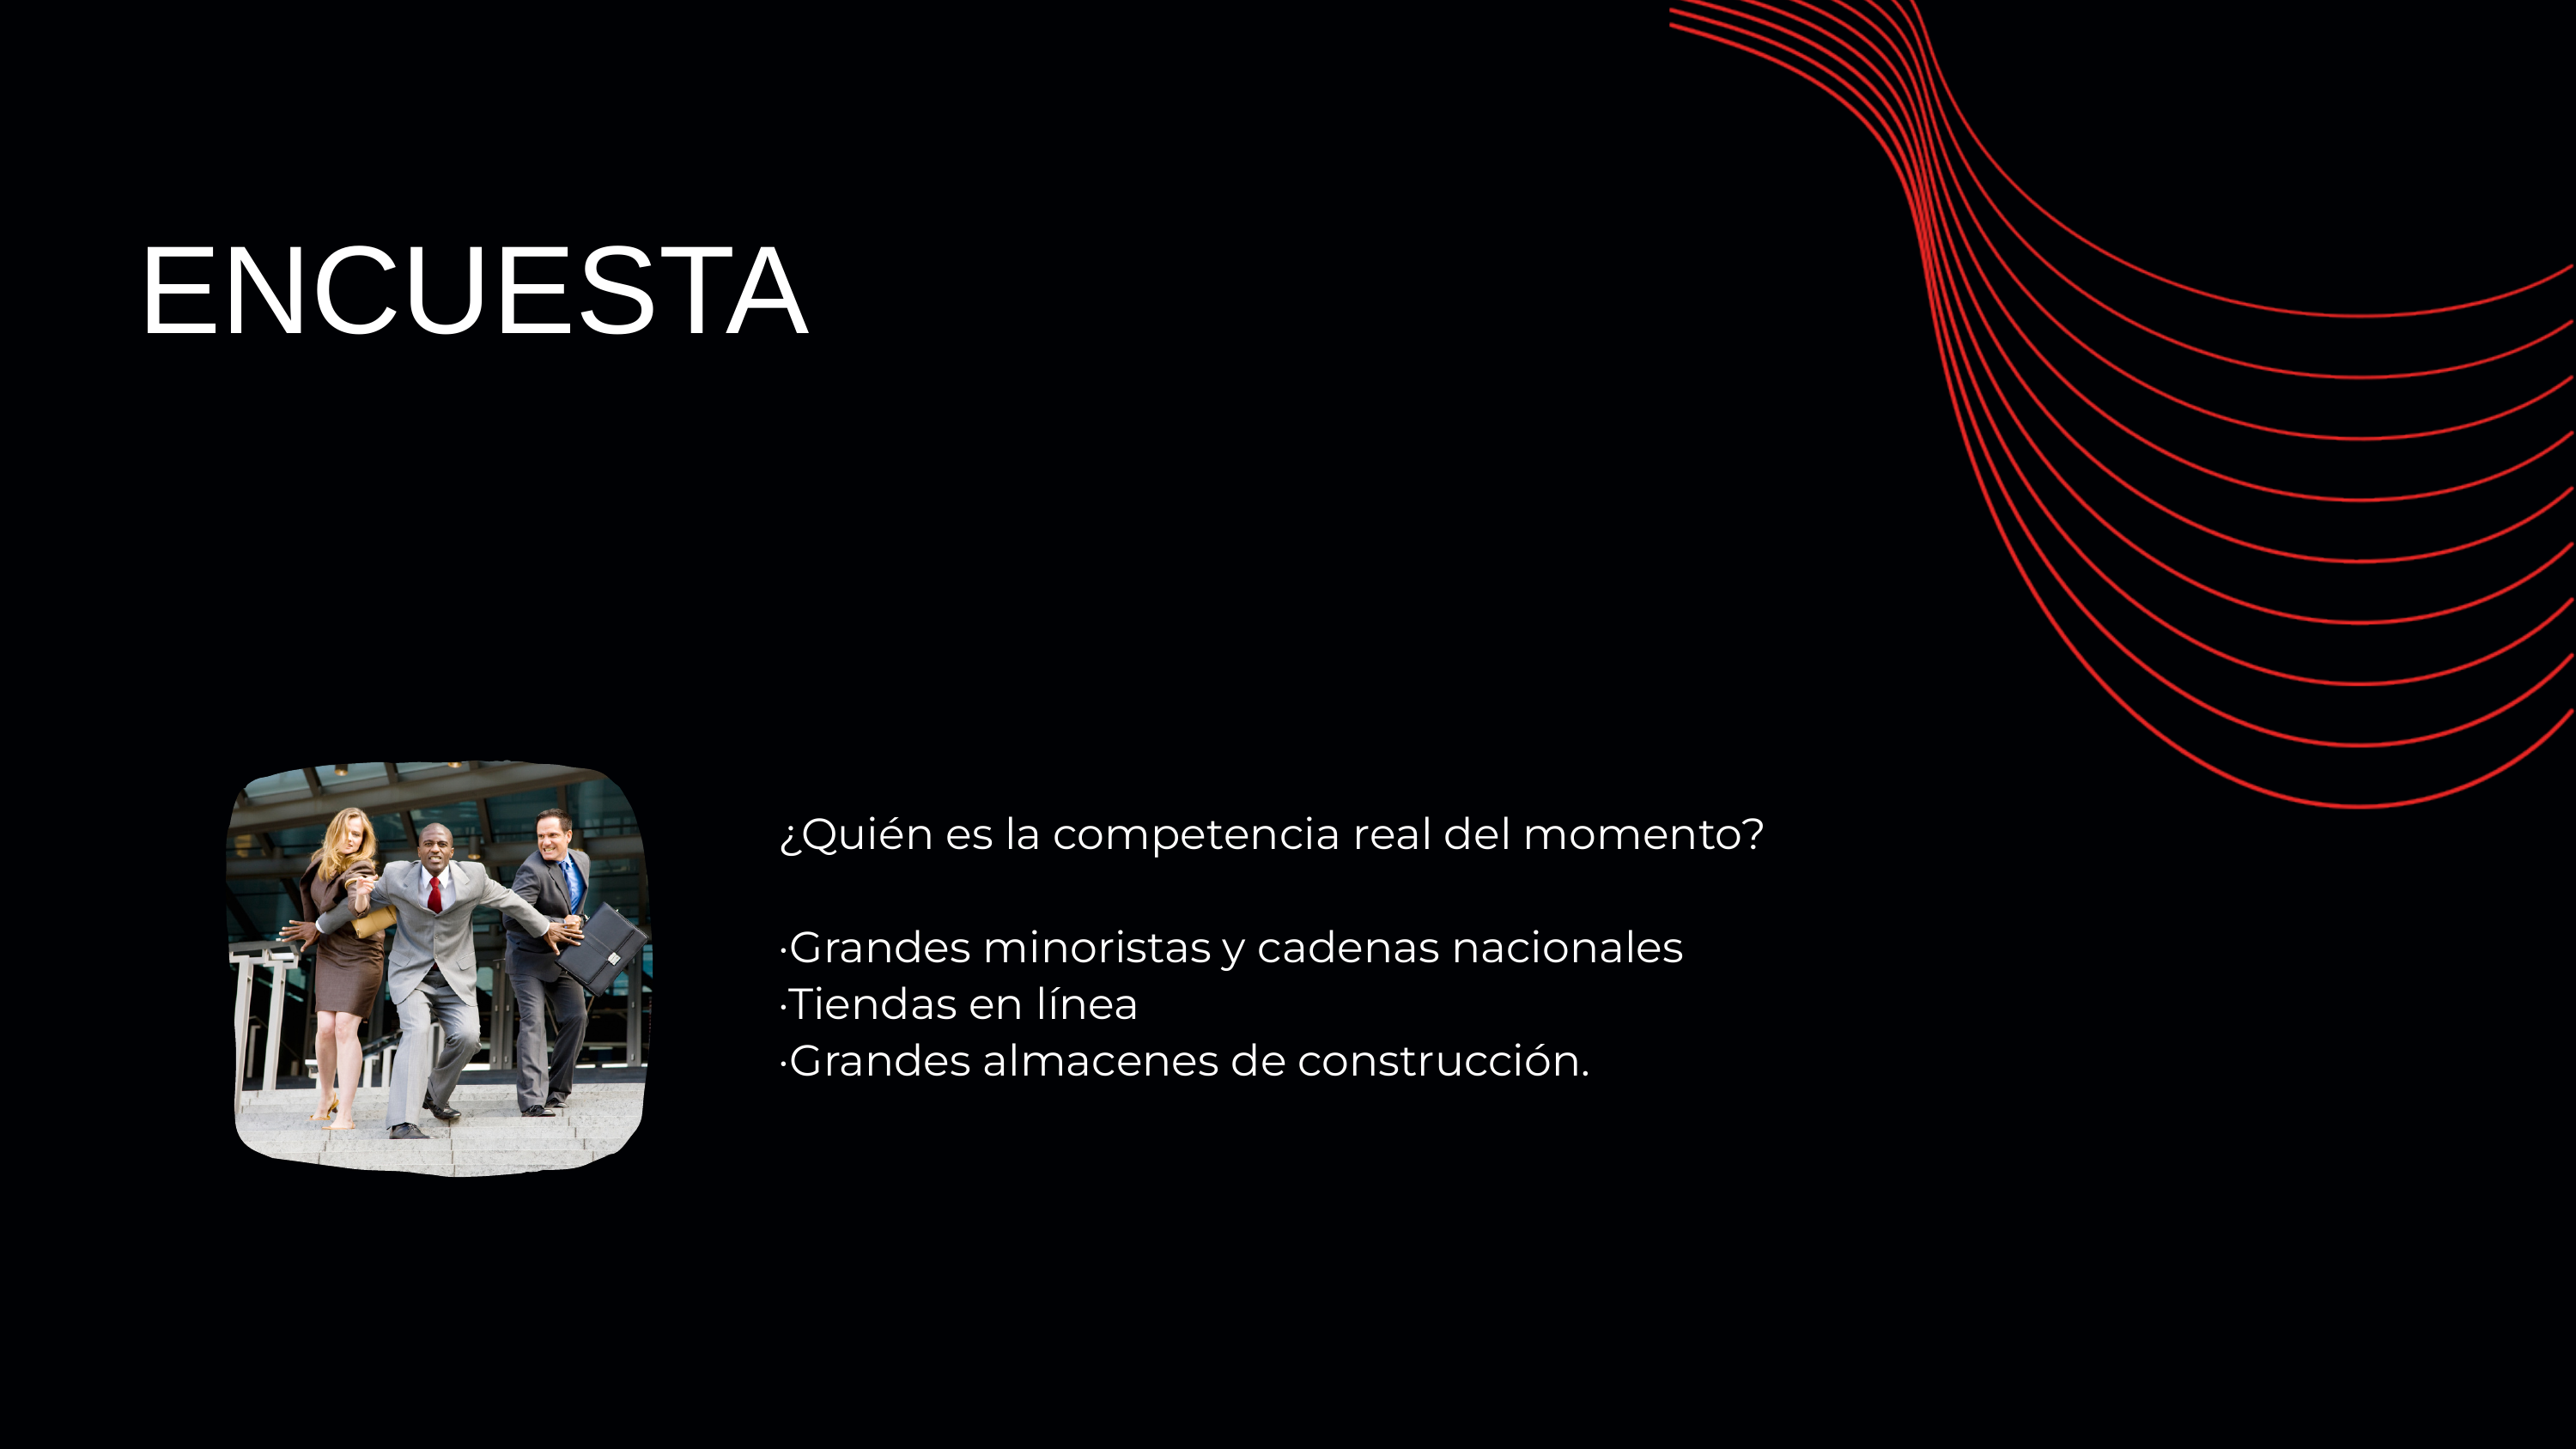

ENCUESTA

¿Quién es la competencia real del momento?

·Grandes minoristas y cadenas nacionales
·Tiendas en línea
·Grandes almacenes de construcción.